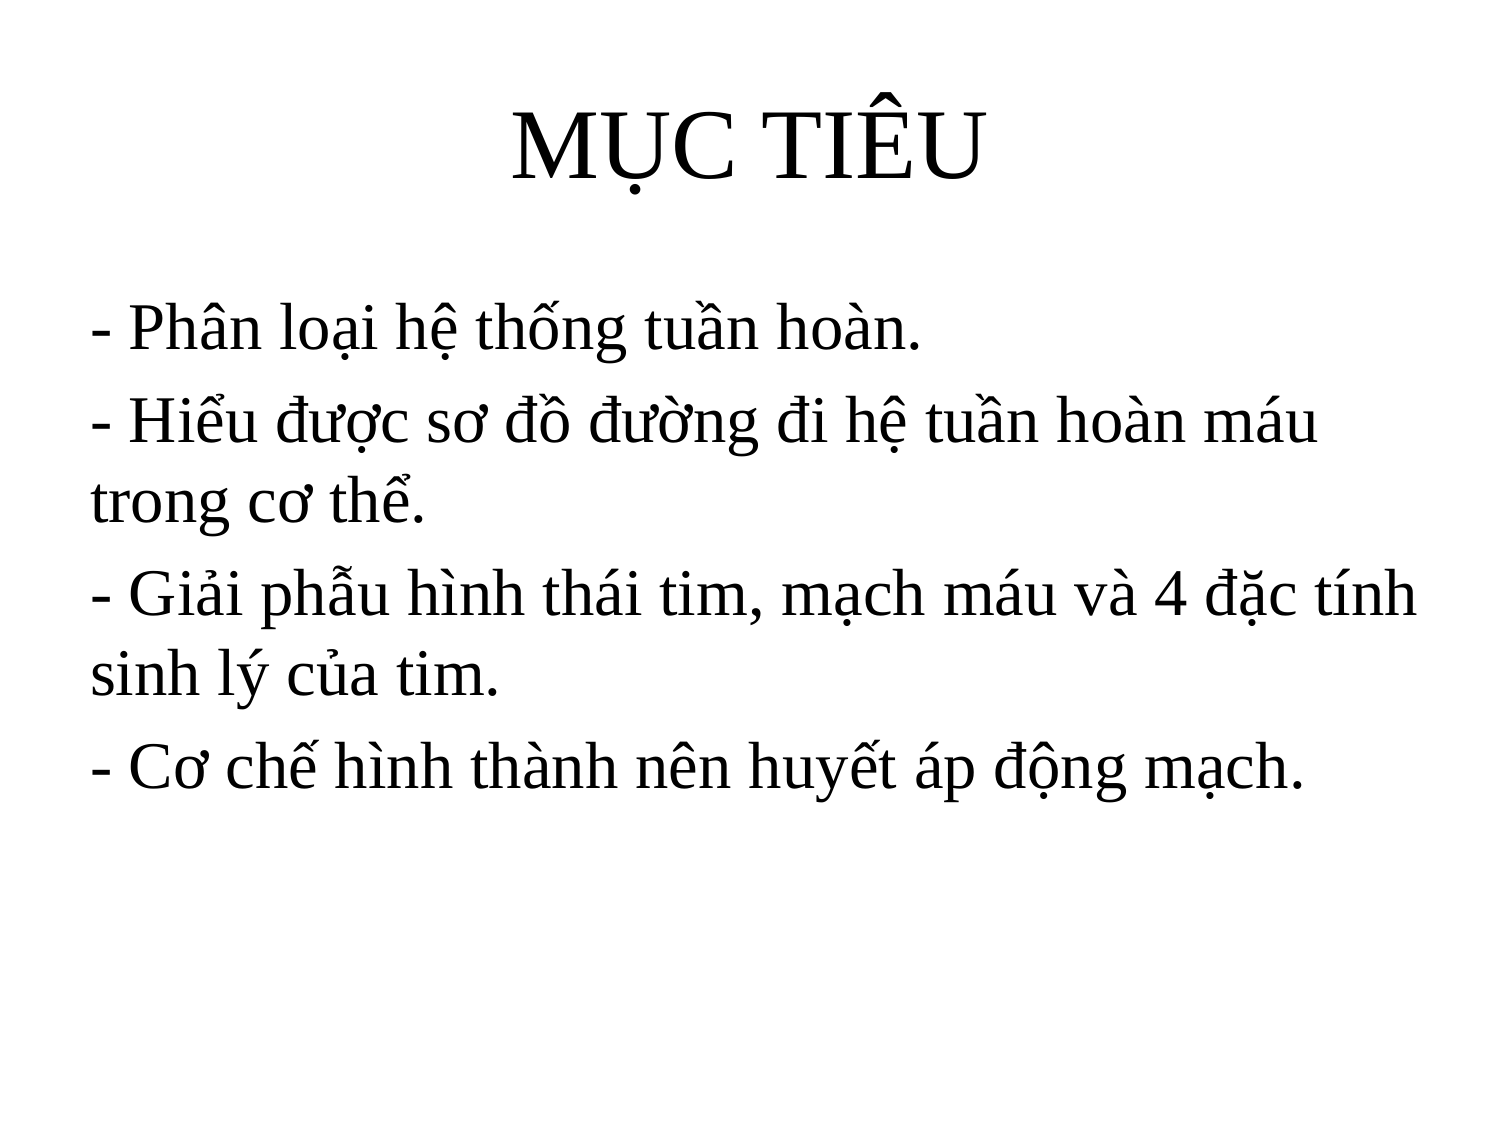

# MỤC TIÊU
- Phân loại hệ thống tuần hoàn.
- Hiểu được sơ đồ đường đi hệ tuần hoàn máu trong cơ thể.
- Giải phẫu hình thái tim, mạch máu và 4 đặc tính sinh lý của tim.
- Cơ chế hình thành nên huyết áp động mạch.